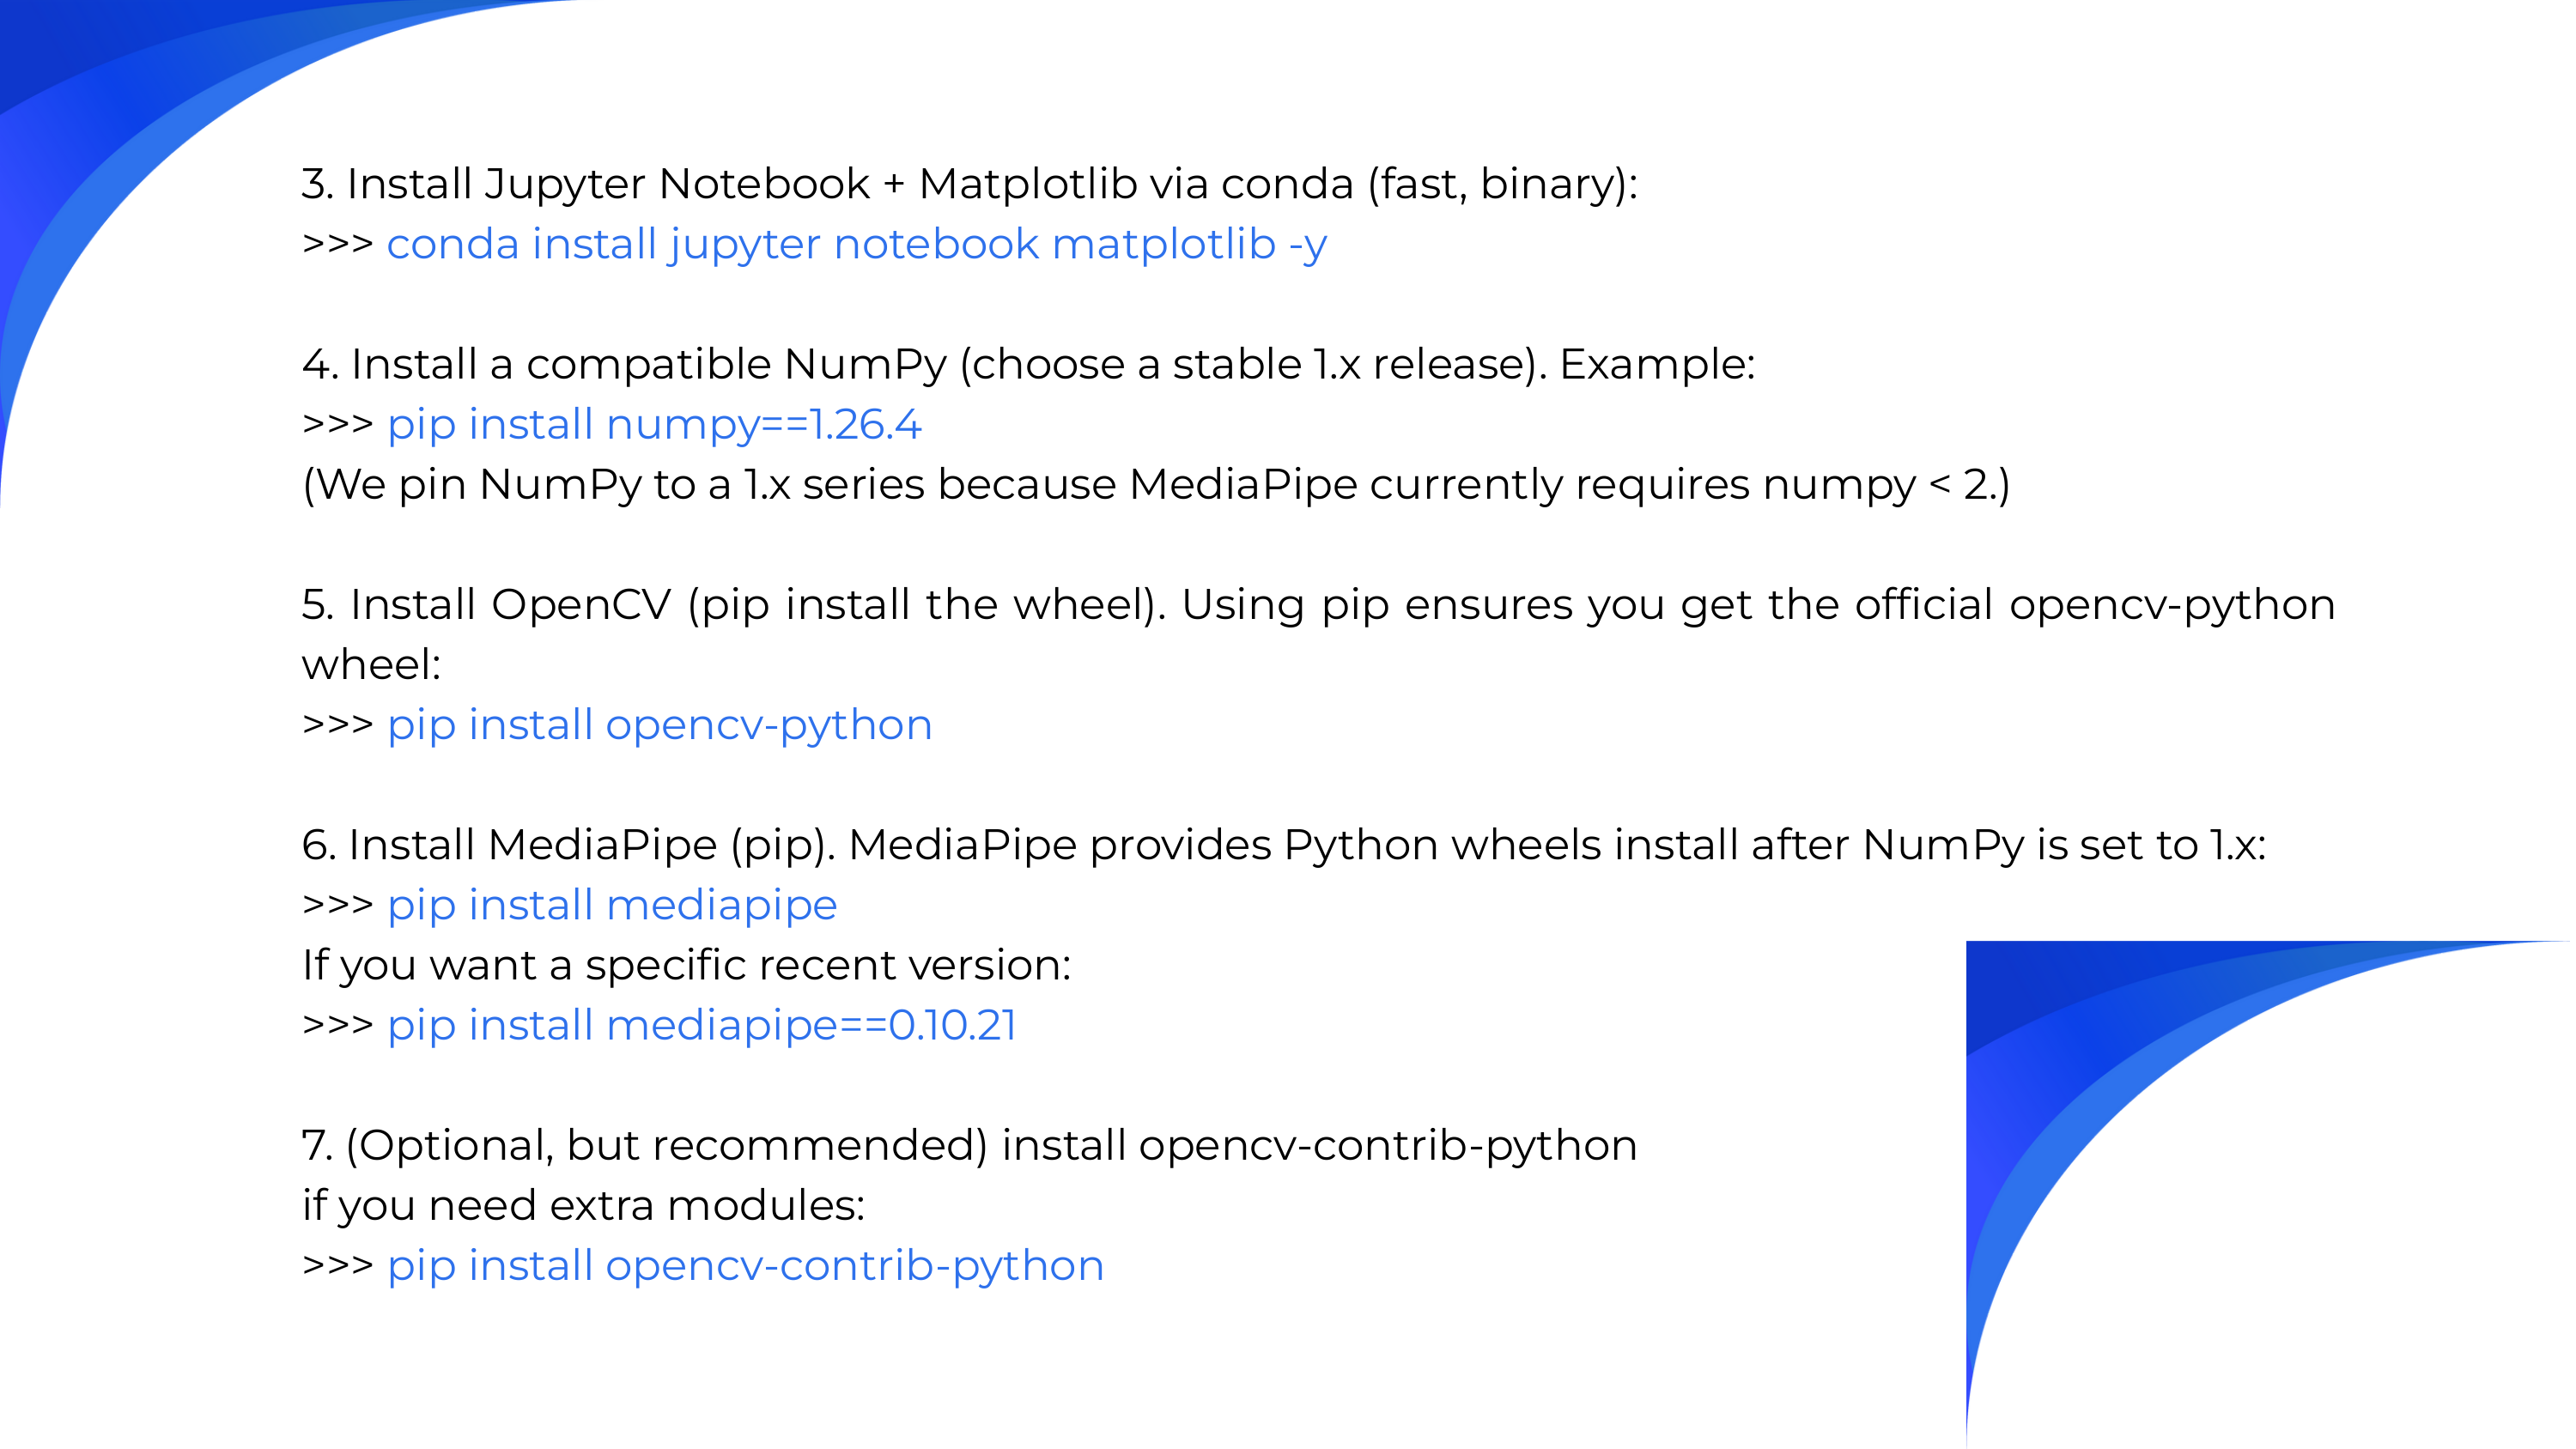

3. Install Jupyter Notebook + Matplotlib via conda (fast, binary):
>>> conda install jupyter notebook matplotlib -y

4. Install a compatible NumPy (choose a stable 1.x release). Example:
>>> pip install numpy==1.26.4
(We pin NumPy to a 1.x series because MediaPipe currently requires numpy < 2.)

5. Install OpenCV (pip install the wheel). Using pip ensures you get the official opencv-python wheel:
>>> pip install opencv-python

6. Install MediaPipe (pip). MediaPipe provides Python wheels install after NumPy is set to 1.x:
>>> pip install mediapipe
If you want a specific recent version:
>>> pip install mediapipe==0.10.21

7. (Optional, but recommended) install opencv-contrib-python
if you need extra modules:
>>> pip install opencv-contrib-python

3